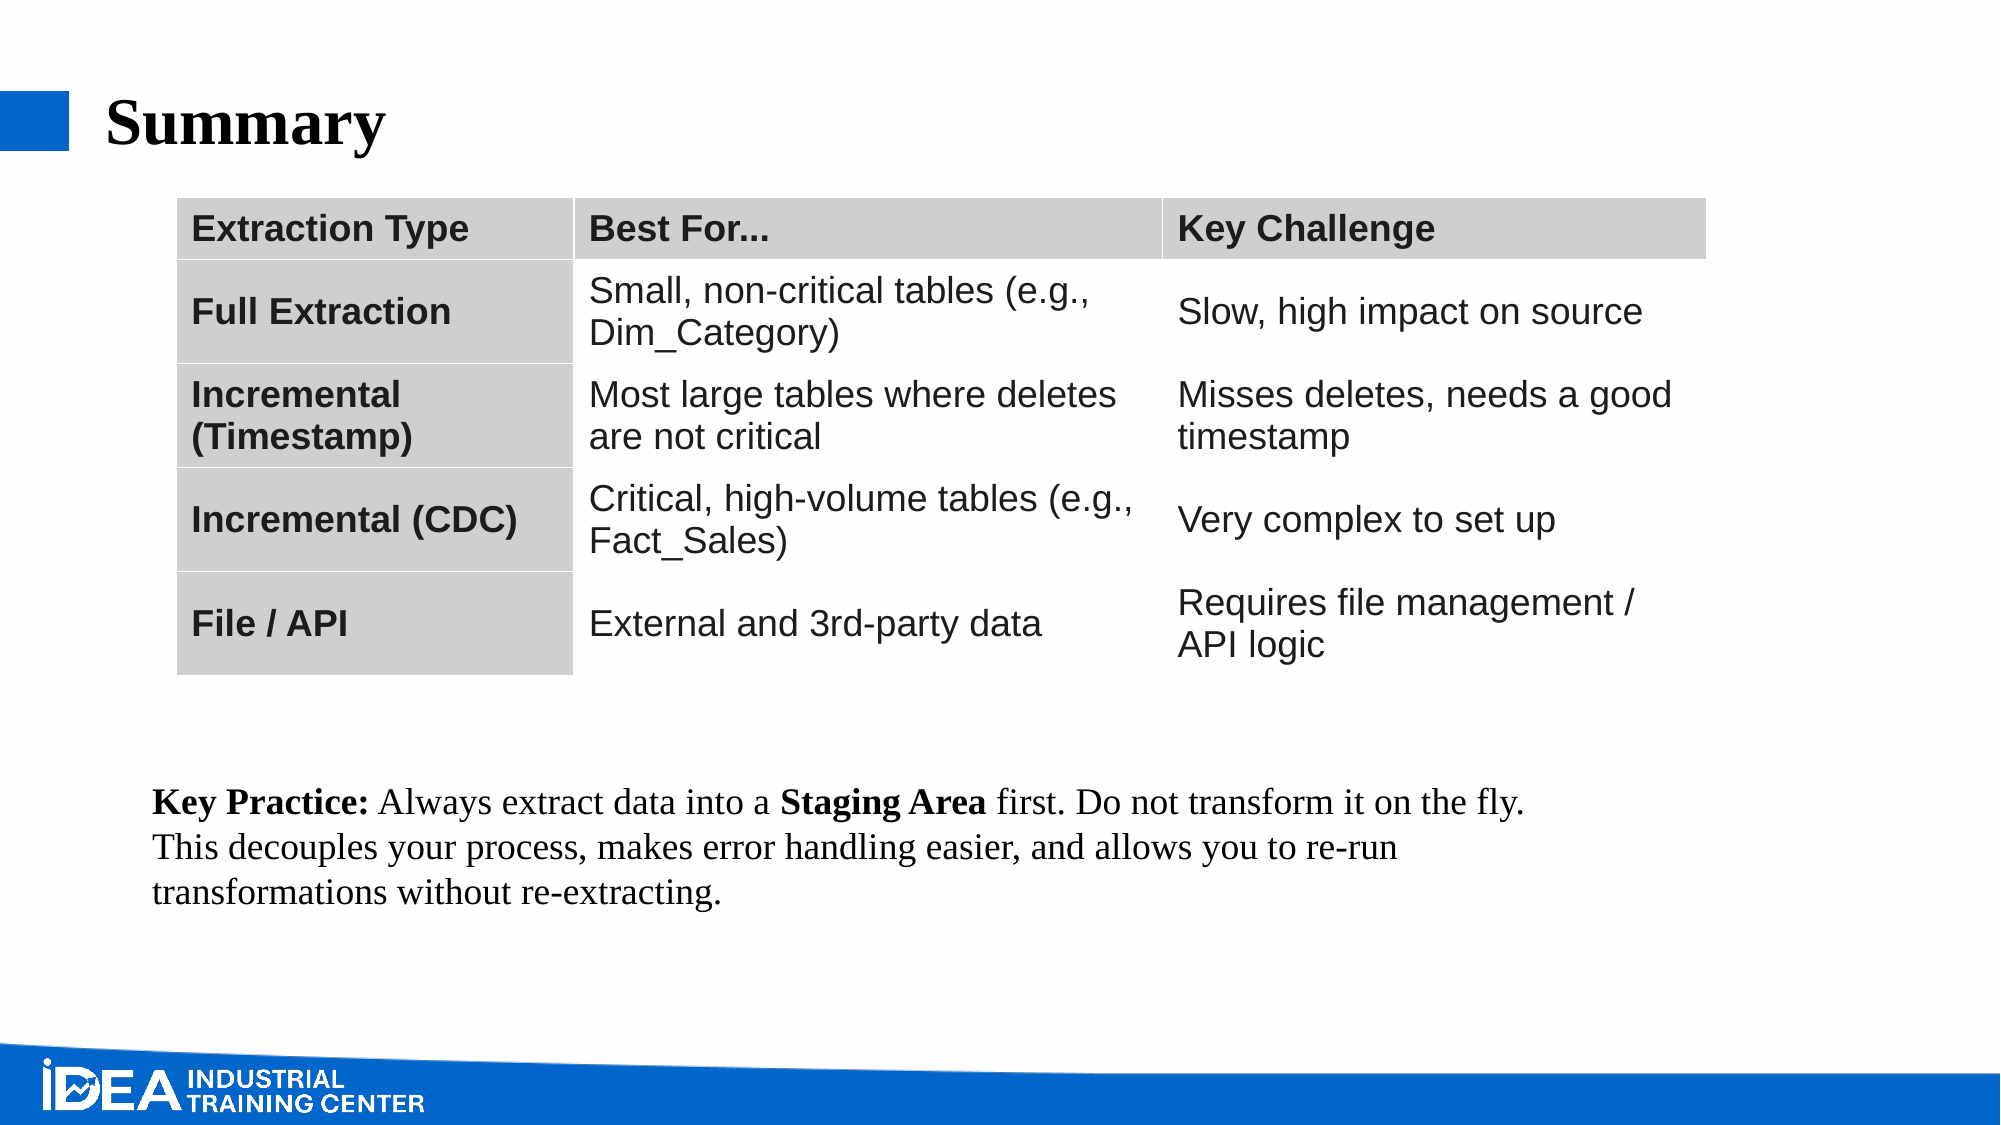

# Summary
| Extraction Type | Best For... | Key Challenge |
| --- | --- | --- |
| Full Extraction | Small, non-critical tables (e.g., Dim\_Category) | Slow, high impact on source |
| Incremental (Timestamp) | Most large tables where deletes are not critical | Misses deletes, needs a good timestamp |
| Incremental (CDC) | Critical, high-volume tables (e.g., Fact\_Sales) | Very complex to set up |
| File / API | External and 3rd-party data | Requires file management / API logic |
Key Practice: Always extract data into a Staging Area first. Do not transform it on the fly. This decouples your process, makes error handling easier, and allows you to re-run transformations without re-extracting.